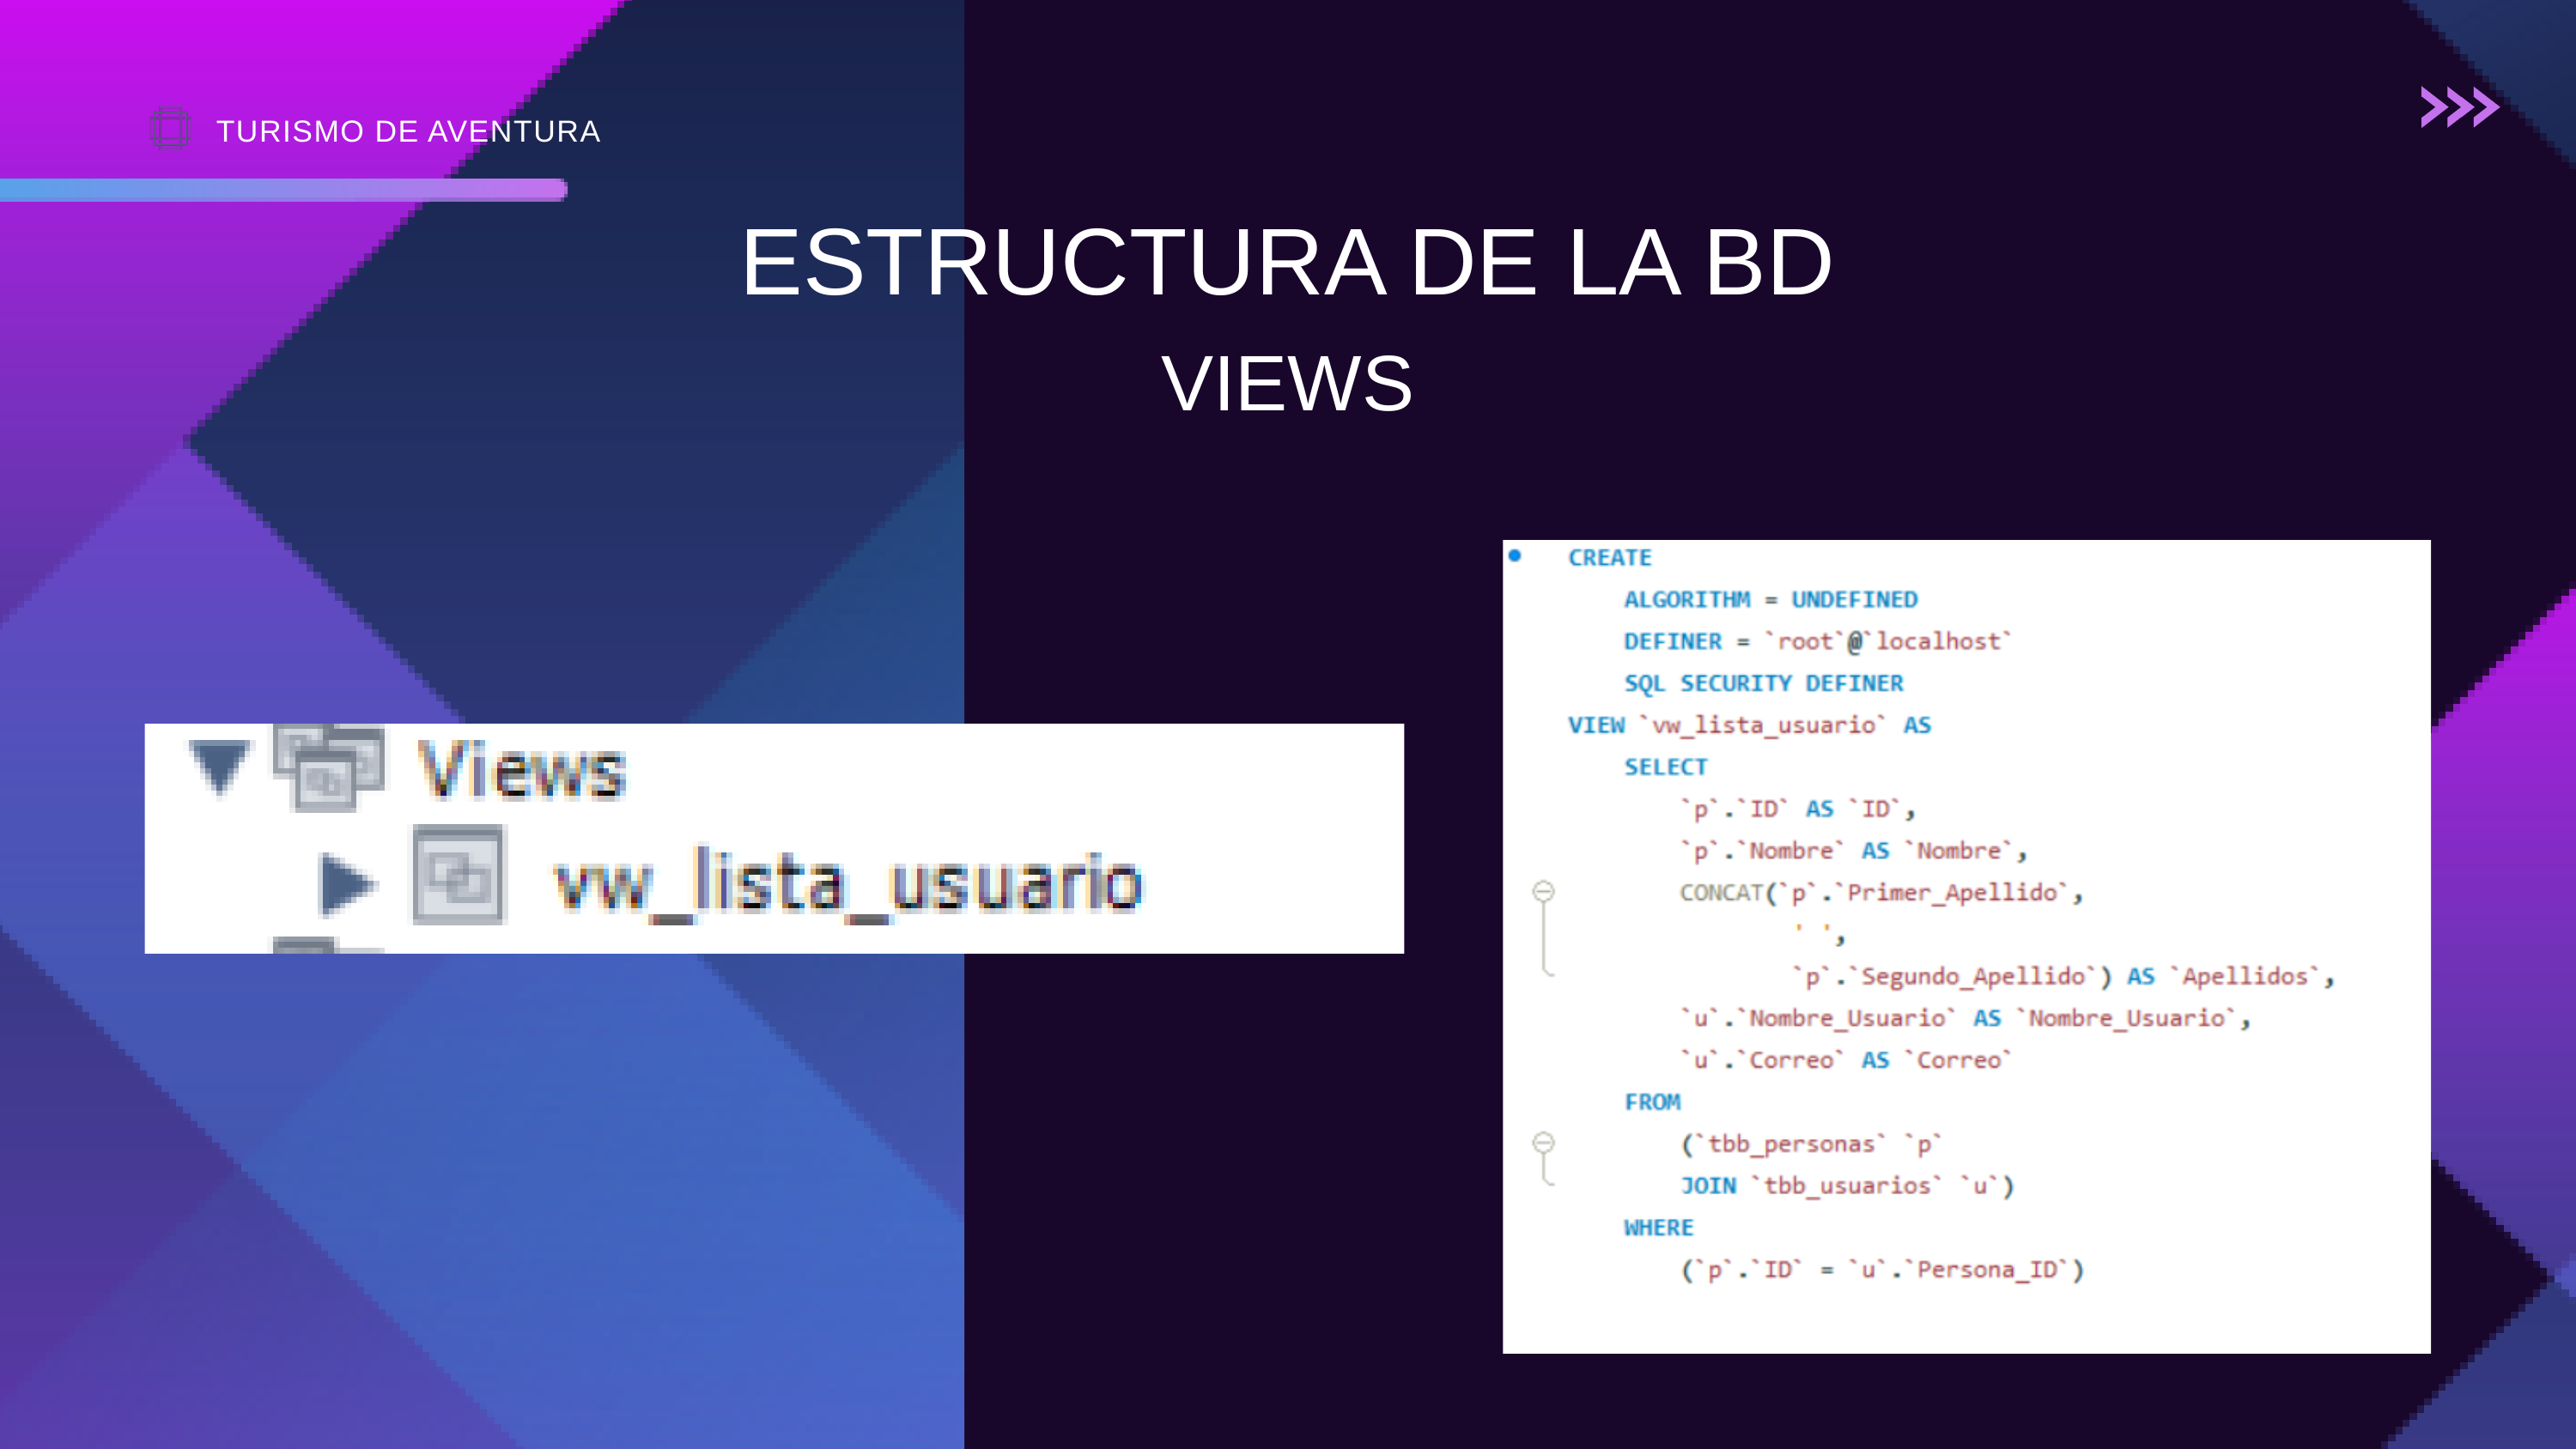

TURISMO DE AVENTURA

ESTRUCTURA DE LA BD
VIEWS